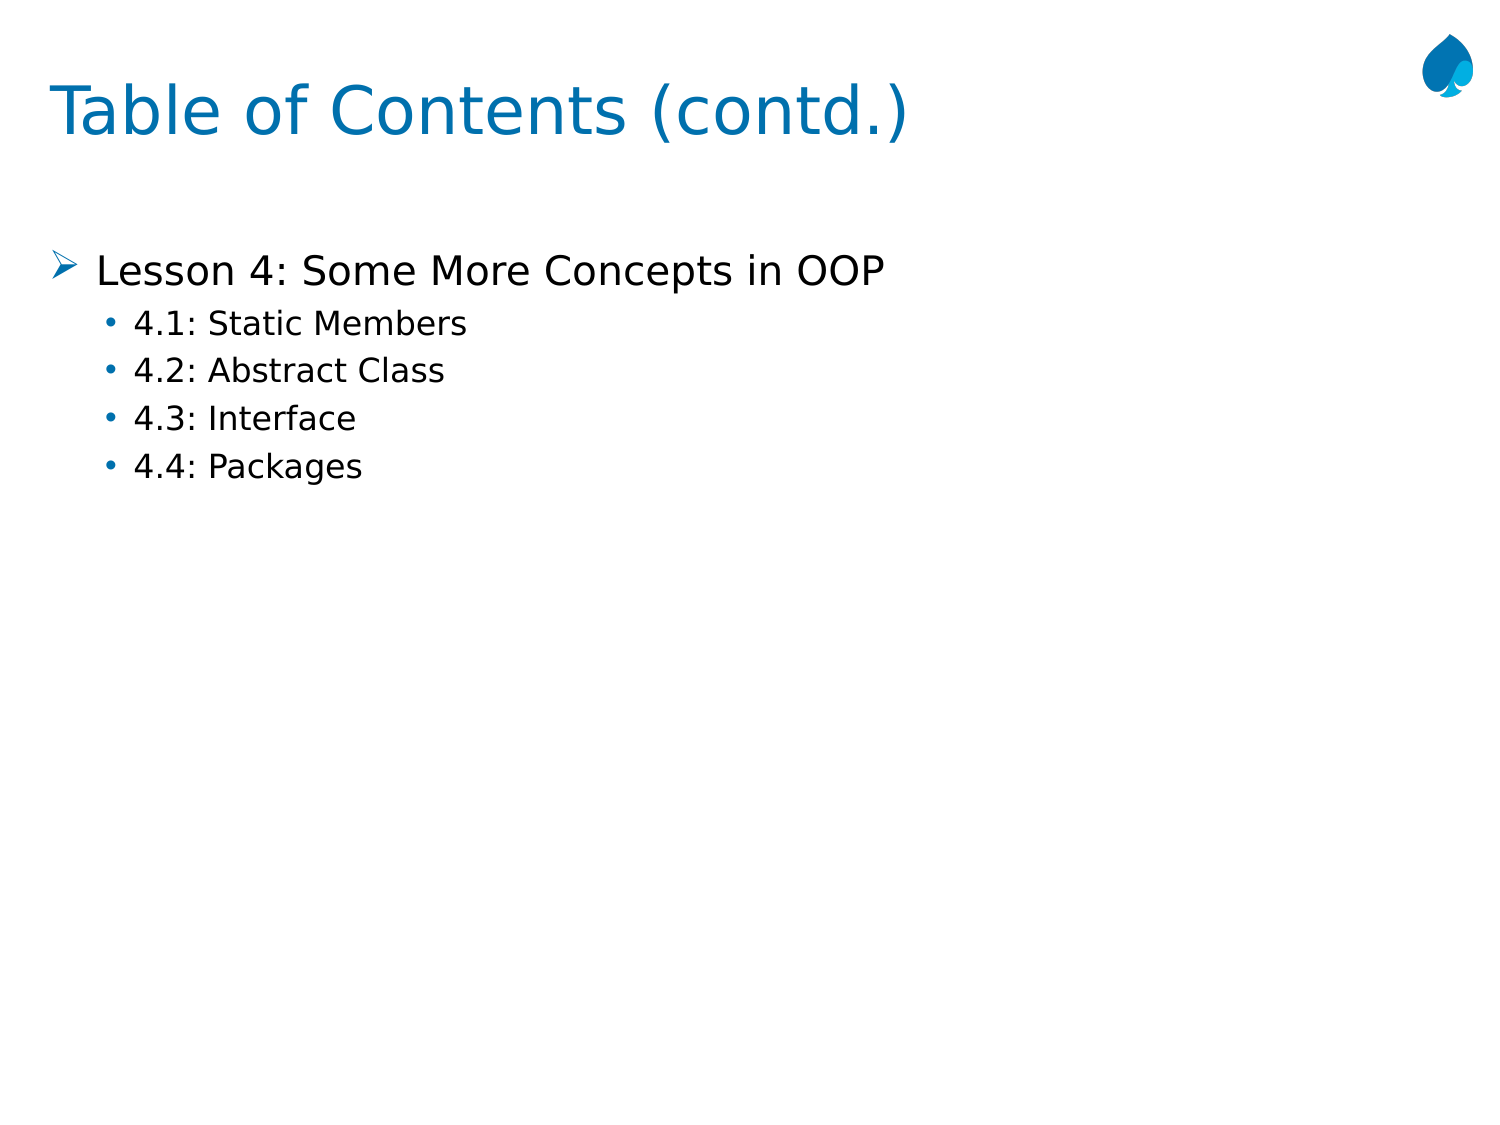

# Table of Contents (contd.)
Lesson 4: Some More Concepts in OOP
4.1: Static Members
4.2: Abstract Class
4.3: Interface
4.4: Packages